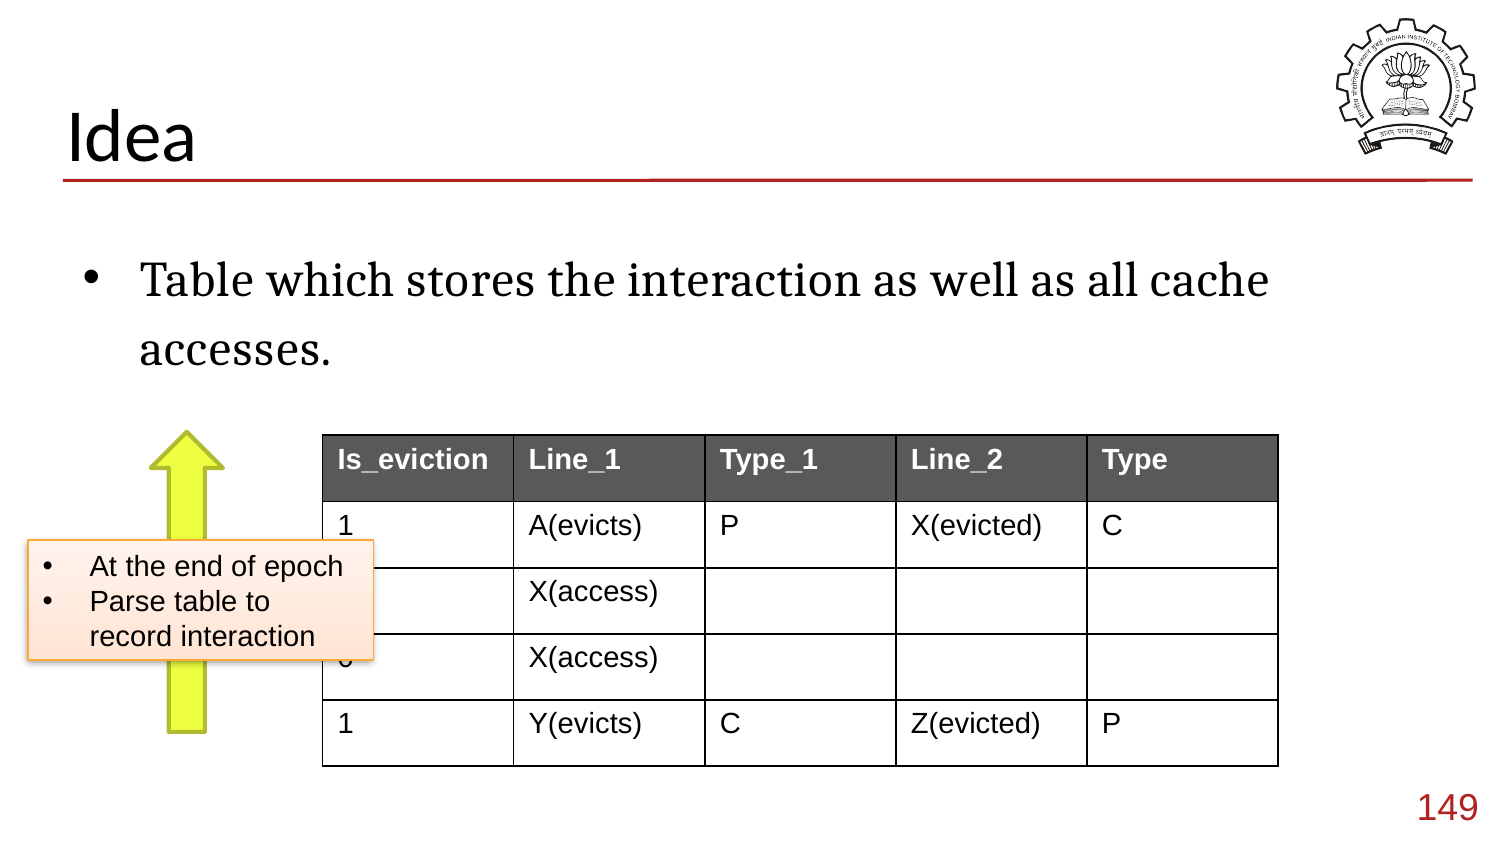

# Idea
Table which stores the interaction as well as all cache accesses.

| Is\_eviction | Line\_1 | Type\_1 | Line\_2 | Type |
| --- | --- | --- | --- | --- |
| 1 | A(evicts) | P | X(evicted) | C |
| 0 | X(access) |  |  |  |
| 0 | X(access) |  |  |  |
| 1 | Y(evicts) | C | Z(evicted) | P |
At the end of epoch
Parse table to record interaction
149